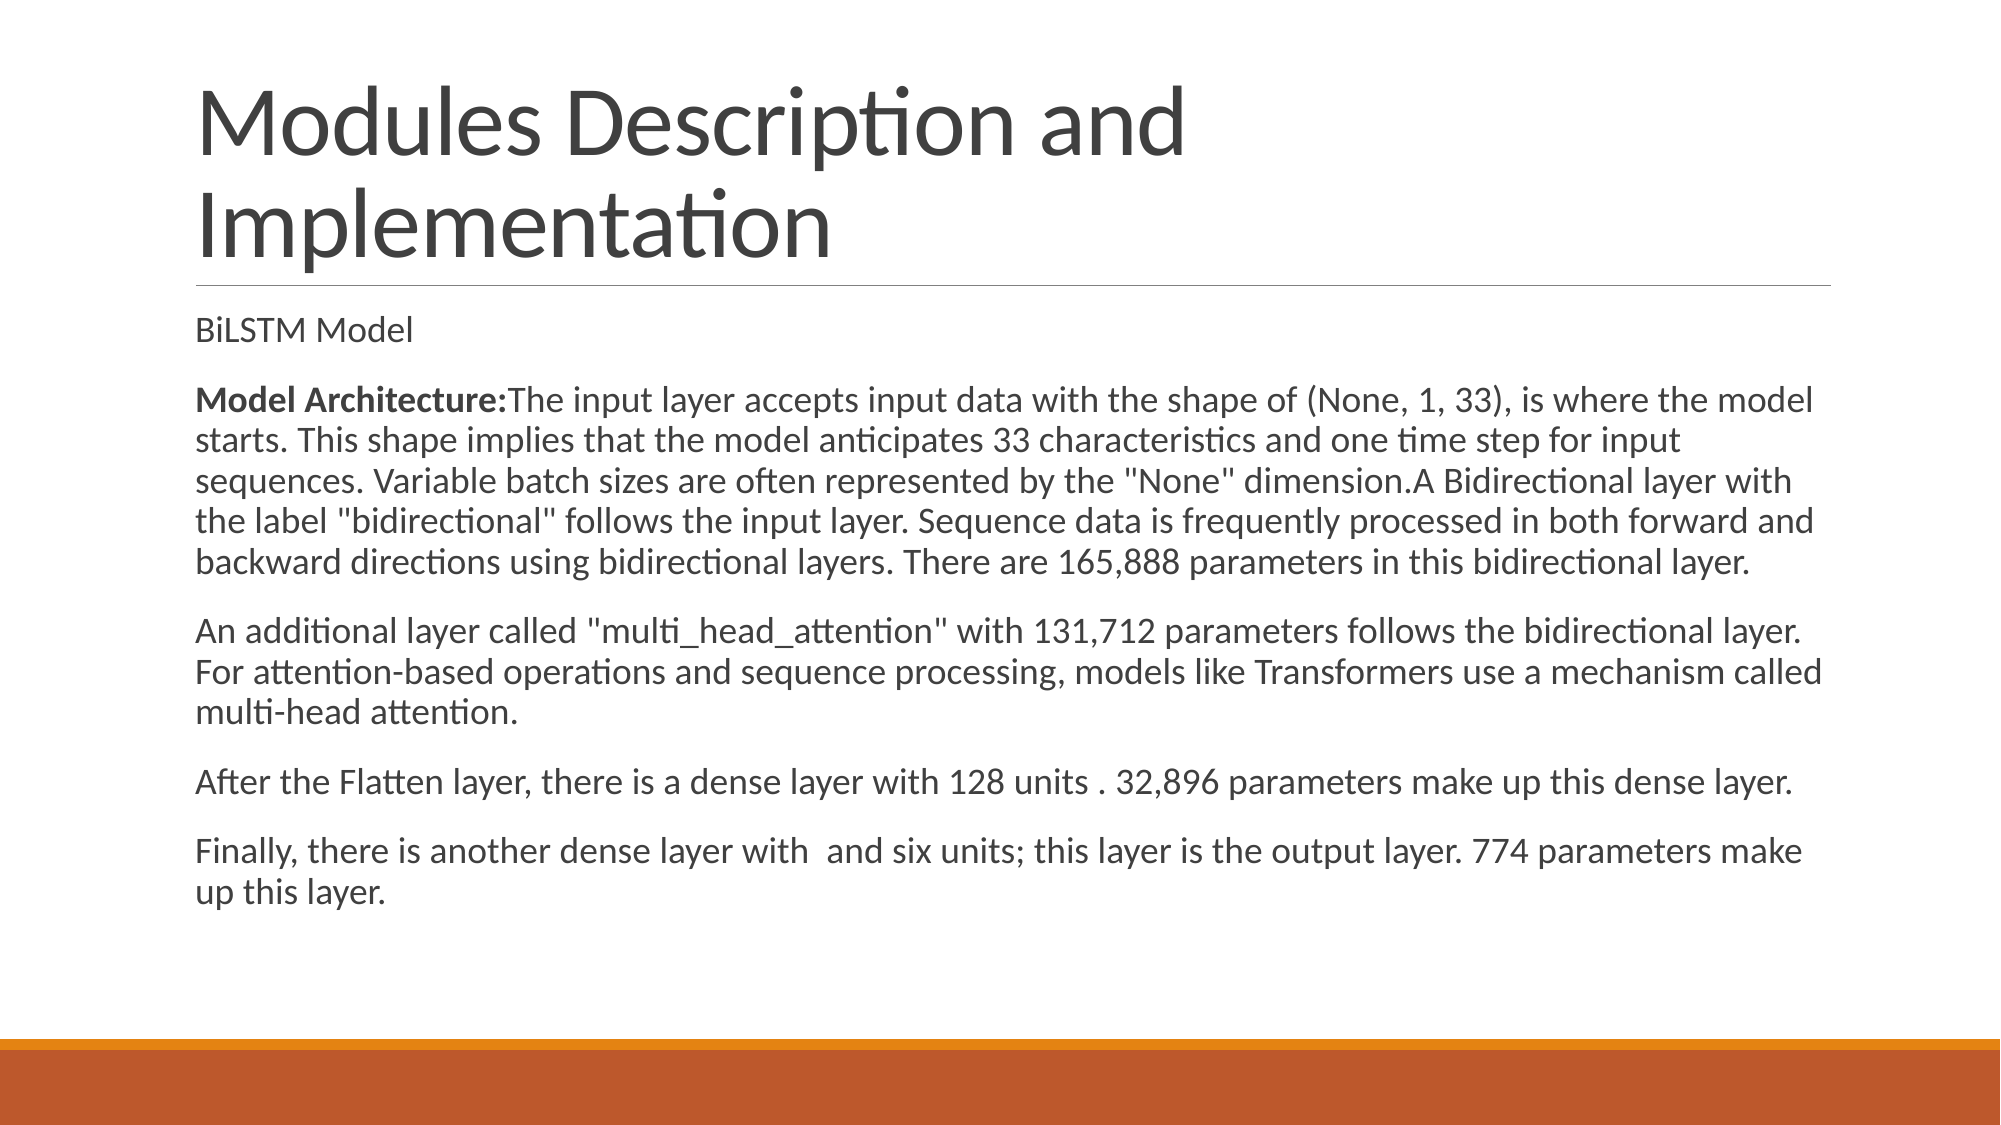

# Modules Description and Implementation
BiLSTM Model
Model Architecture:The input layer accepts input data with the shape of (None, 1, 33), is where the model starts. This shape implies that the model anticipates 33 characteristics and one time step for input sequences. Variable batch sizes are often represented by the "None" dimension.A Bidirectional layer with the label "bidirectional" follows the input layer. Sequence data is frequently processed in both forward and backward directions using bidirectional layers. There are 165,888 parameters in this bidirectional layer.
An additional layer called "multi_head_attention" with 131,712 parameters follows the bidirectional layer. For attention-based operations and sequence processing, models like Transformers use a mechanism called multi-head attention.
After the Flatten layer, there is a dense layer with 128 units . 32,896 parameters make up this dense layer.
Finally, there is another dense layer with  and six units; this layer is the output layer. 774 parameters make up this layer.